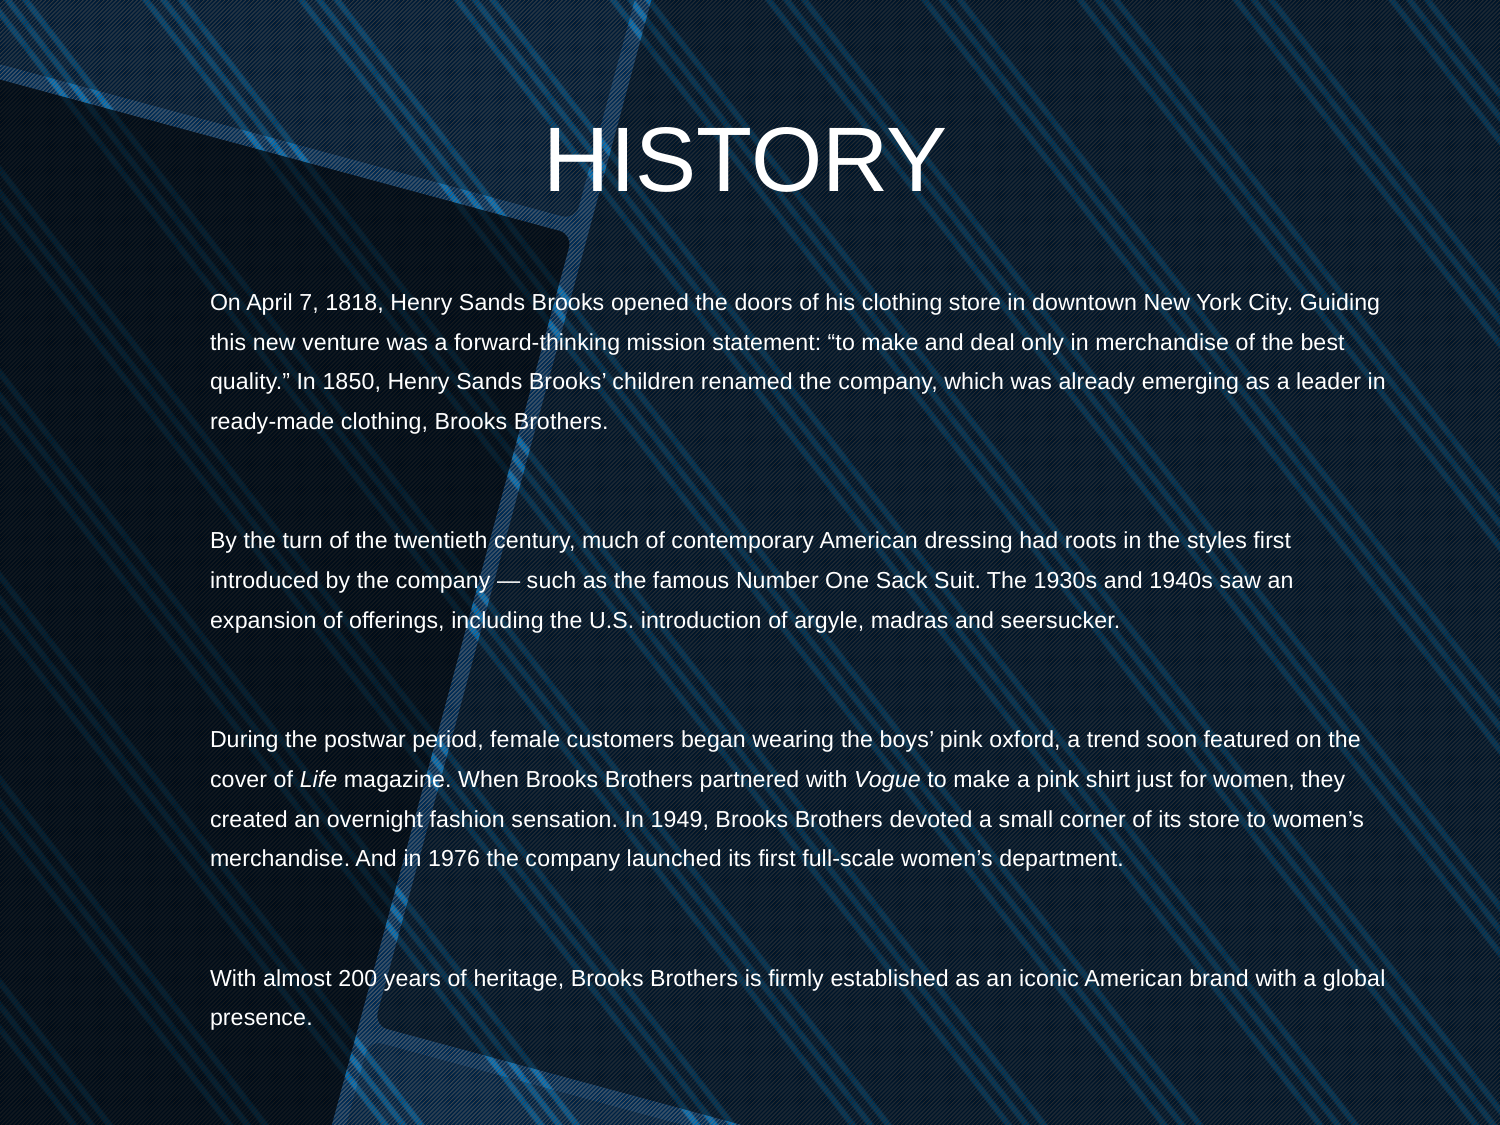

# HISTORY
On April 7, 1818, Henry Sands Brooks opened the doors of his clothing store in downtown New York City. Guiding this new venture was a forward-thinking mission statement: “to make and deal only in merchandise of the best quality.” In 1850, Henry Sands Brooks’ children renamed the company, which was already emerging as a leader in ready-made clothing, Brooks Brothers.

By the turn of the twentieth century, much of contemporary American dressing had roots in the styles first introduced by the company — such as the famous Number One Sack Suit. The 1930s and 1940s saw an expansion of offerings, including the U.S. introduction of argyle, madras and seersucker.

During the postwar period, female customers began wearing the boys’ pink oxford, a trend soon featured on the cover of Life magazine. When Brooks Brothers partnered with Vogue to make a pink shirt just for women, they created an overnight fashion sensation. In 1949, Brooks Brothers devoted a small corner of its store to women’s merchandise. And in 1976 the company launched its first full-scale women’s department.

With almost 200 years of heritage, Brooks Brothers is firmly established as an iconic American brand with a global presence.